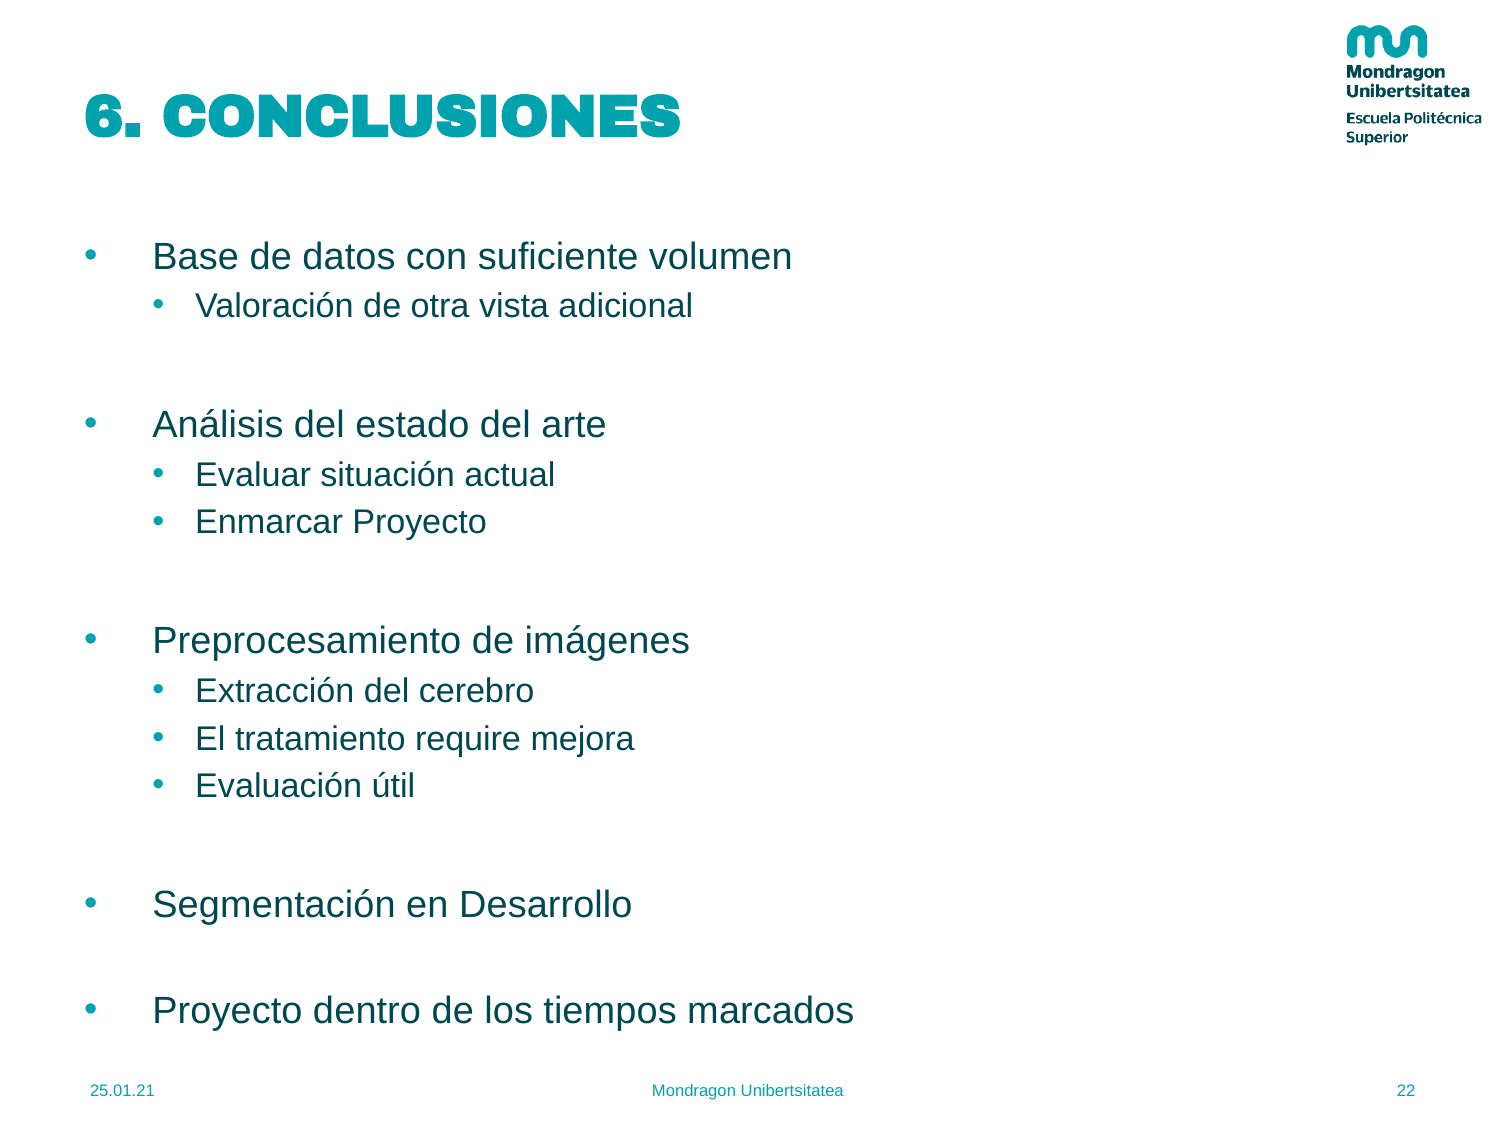

# 6. CONCLUSIONES
Base de datos con suficiente volumen
Valoración de otra vista adicional

Análisis del estado del arte
Evaluar situación actual
Enmarcar Proyecto

Preprocesamiento de imágenes
Extracción del cerebro
El tratamiento require mejora
Evaluación útil

Segmentación en Desarrollo

Proyecto dentro de los tiempos marcados
22
25.01.21
Mondragon Unibertsitatea